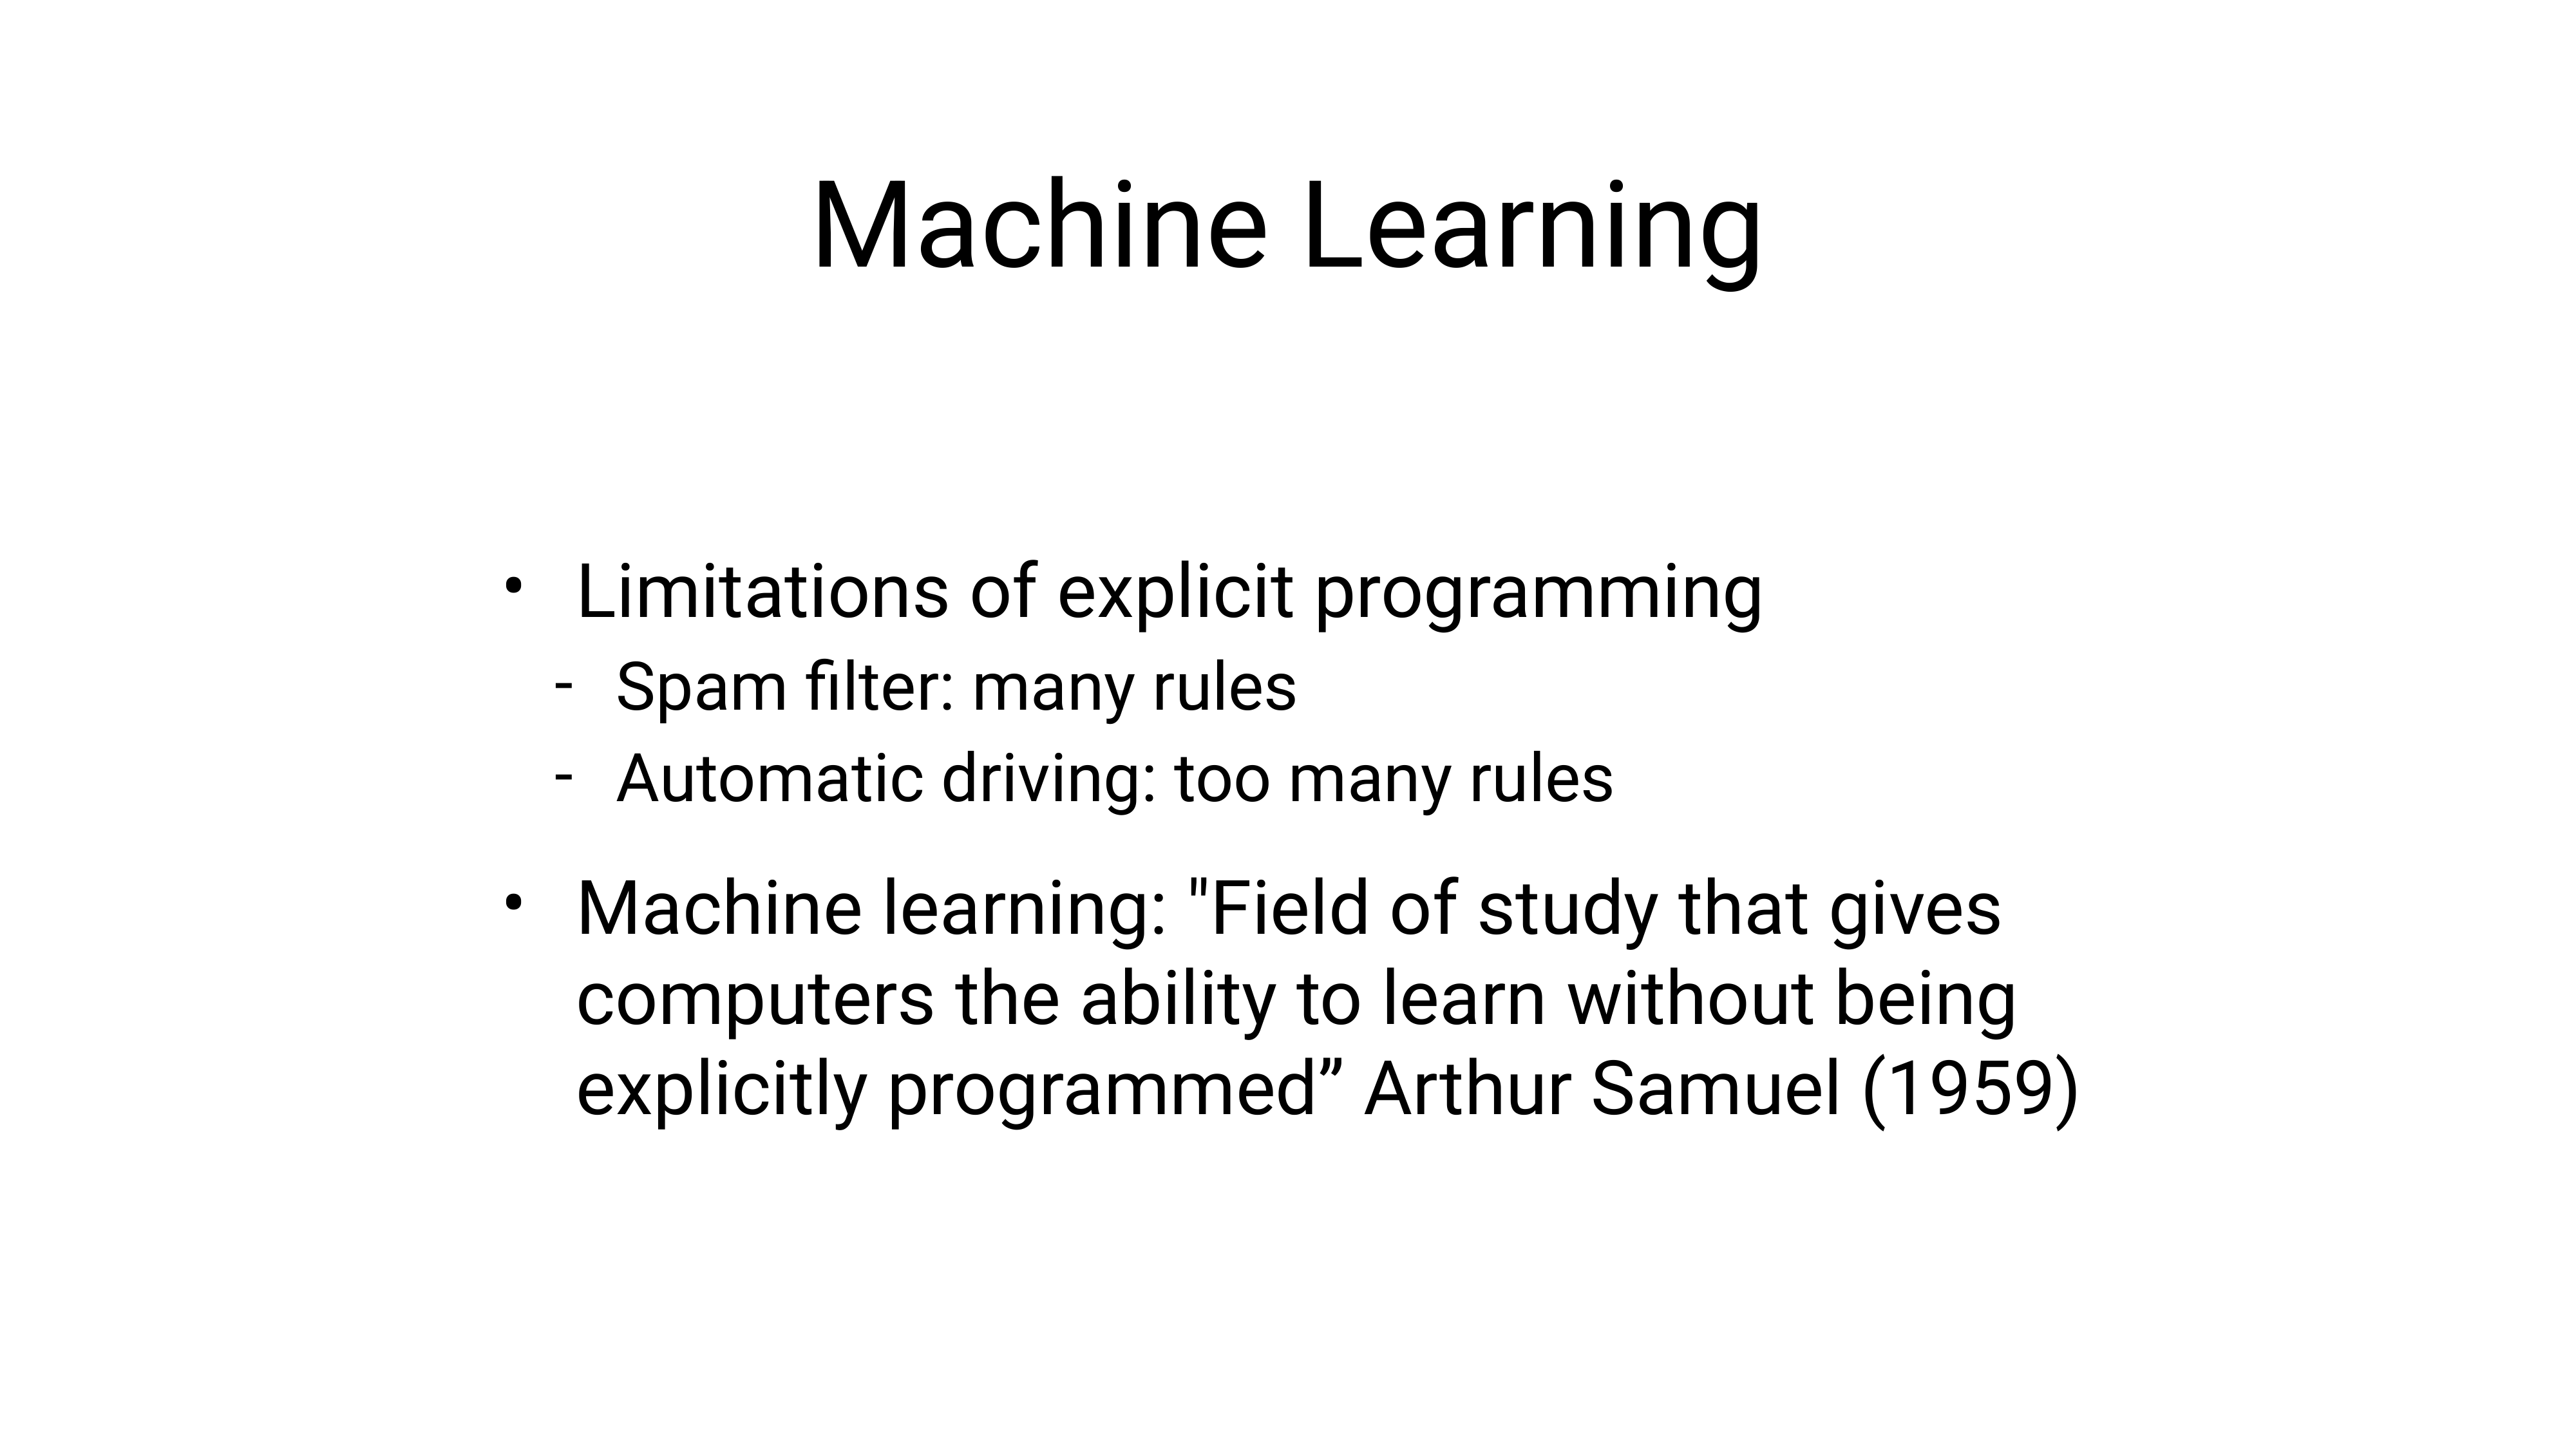

# Machine Learning
Limitations of explicit programming
Spam filter: many rules
Automatic driving: too many rules
Machine learning: "Field of study that gives computers the ability to learn without being explicitly programmed” Arthur Samuel (1959)